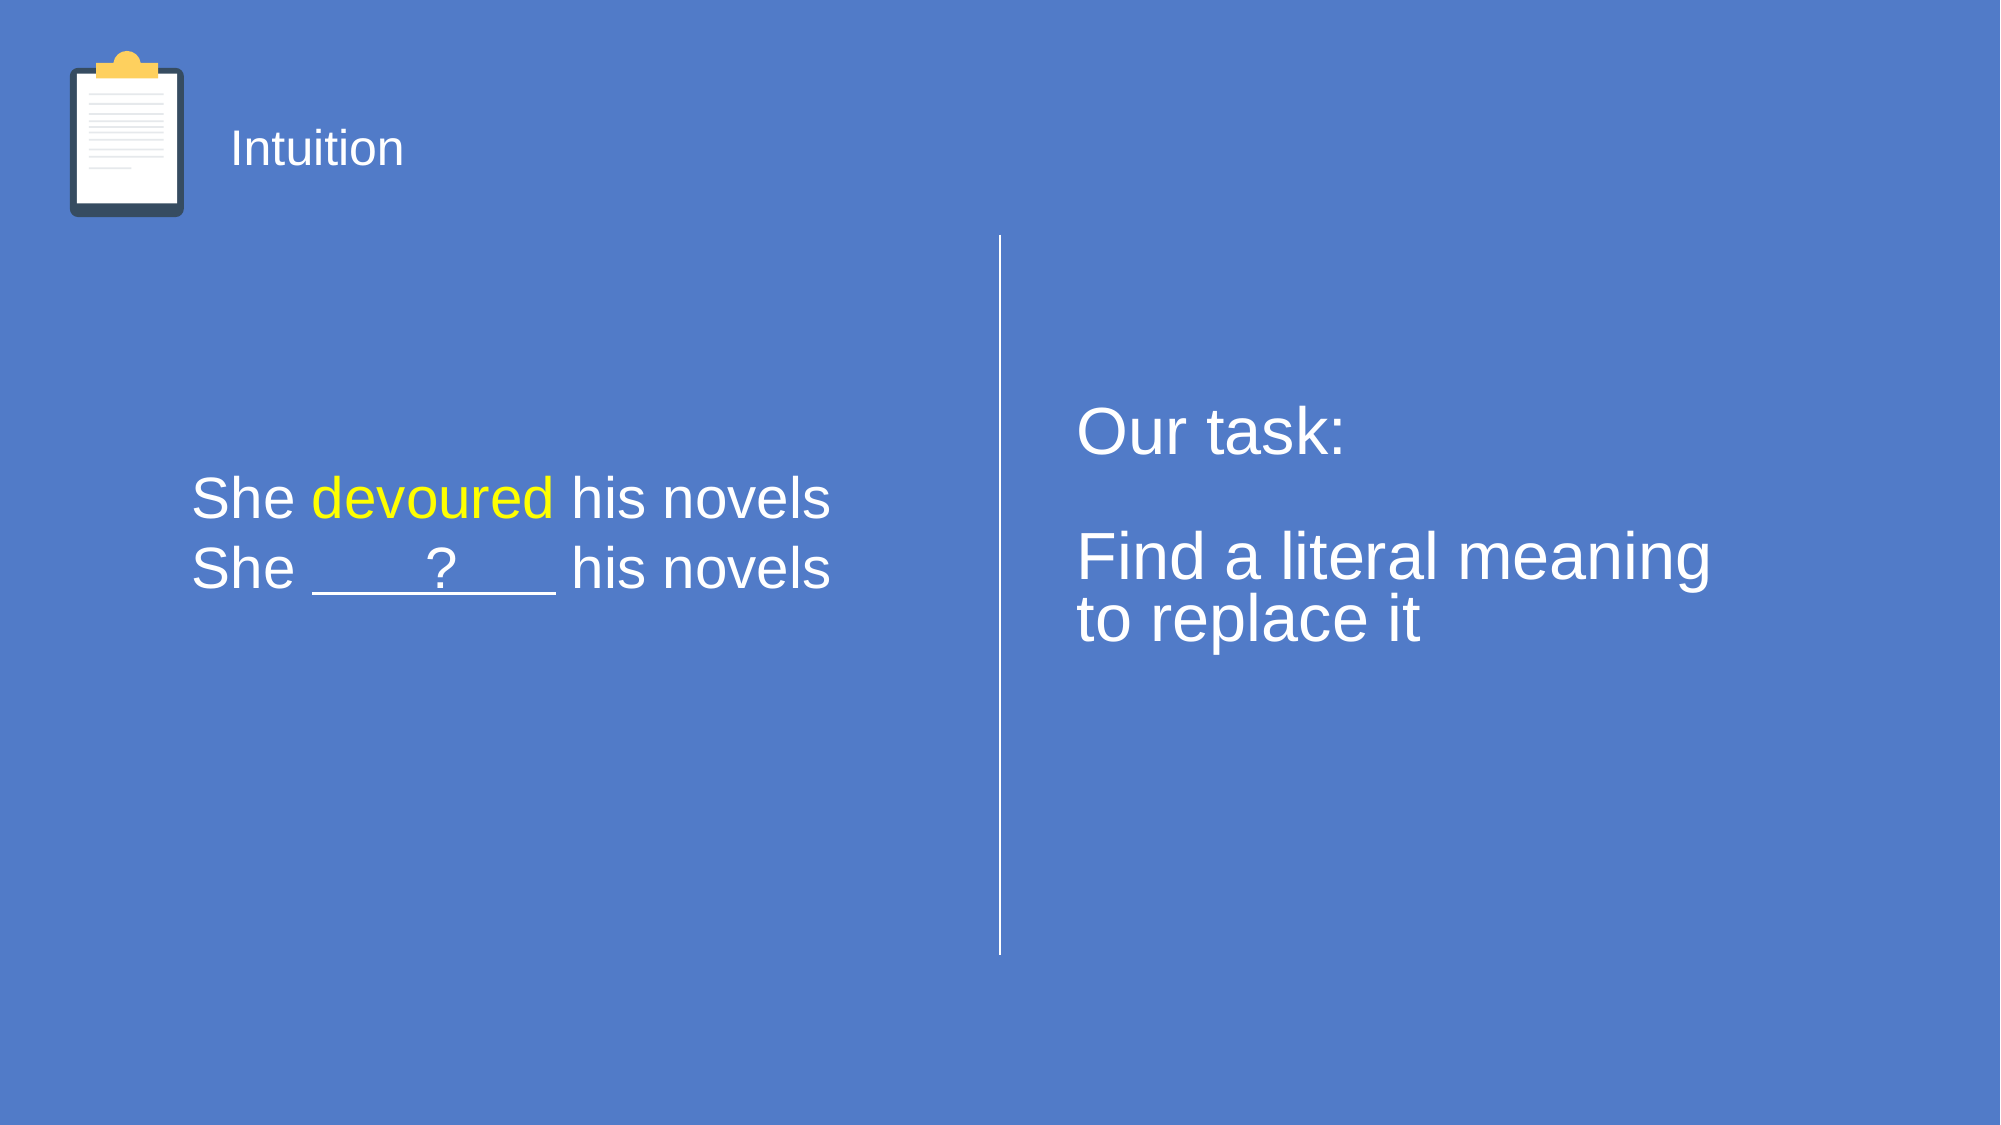

Intuition
Our task:

Find a literal meaning
to replace it
She devoured his novels
She        ?       his novels